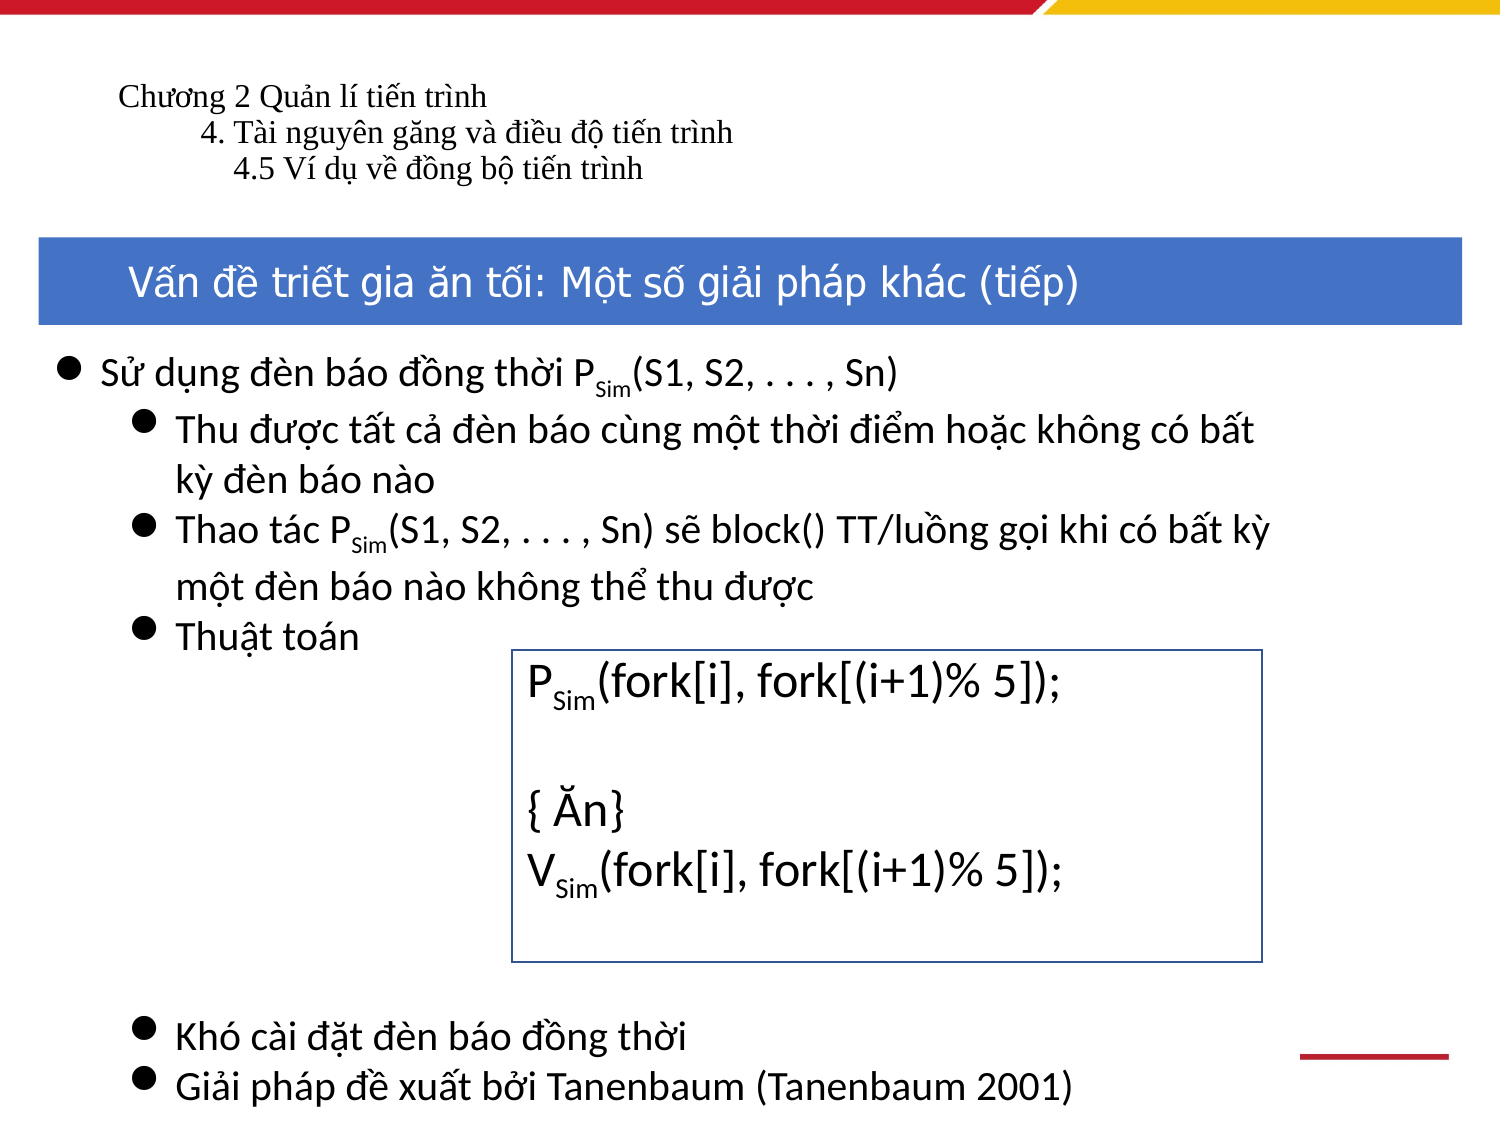

# Chương 2 Quản lí tiến trình 4. Tài nguyên găng và điều độ tiến trình 4.5 Ví dụ về đồng bộ tiến trình
Vấn đề triết gia ăn tối: Một số giải pháp khác (tiếp)
Sử dụng đèn báo đồng thời PSim(S1, S2, . . . , Sn)
Thu được tất cả đèn báo cùng một thời điểm hoặc không có bất kỳ đèn báo nào
Thao tác PSim(S1, S2, . . . , Sn) sẽ block() TT/luồng gọi khi có bất kỳ một đèn báo nào không thể thu được
Thuật toán

Khó cài đặt đèn báo đồng thời
Giải pháp đề xuất bởi Tanenbaum (Tanenbaum 2001)
PSim(fork[i], fork[(i+1)% 5]);

{ Ăn}
VSim(fork[i], fork[(i+1)% 5]);